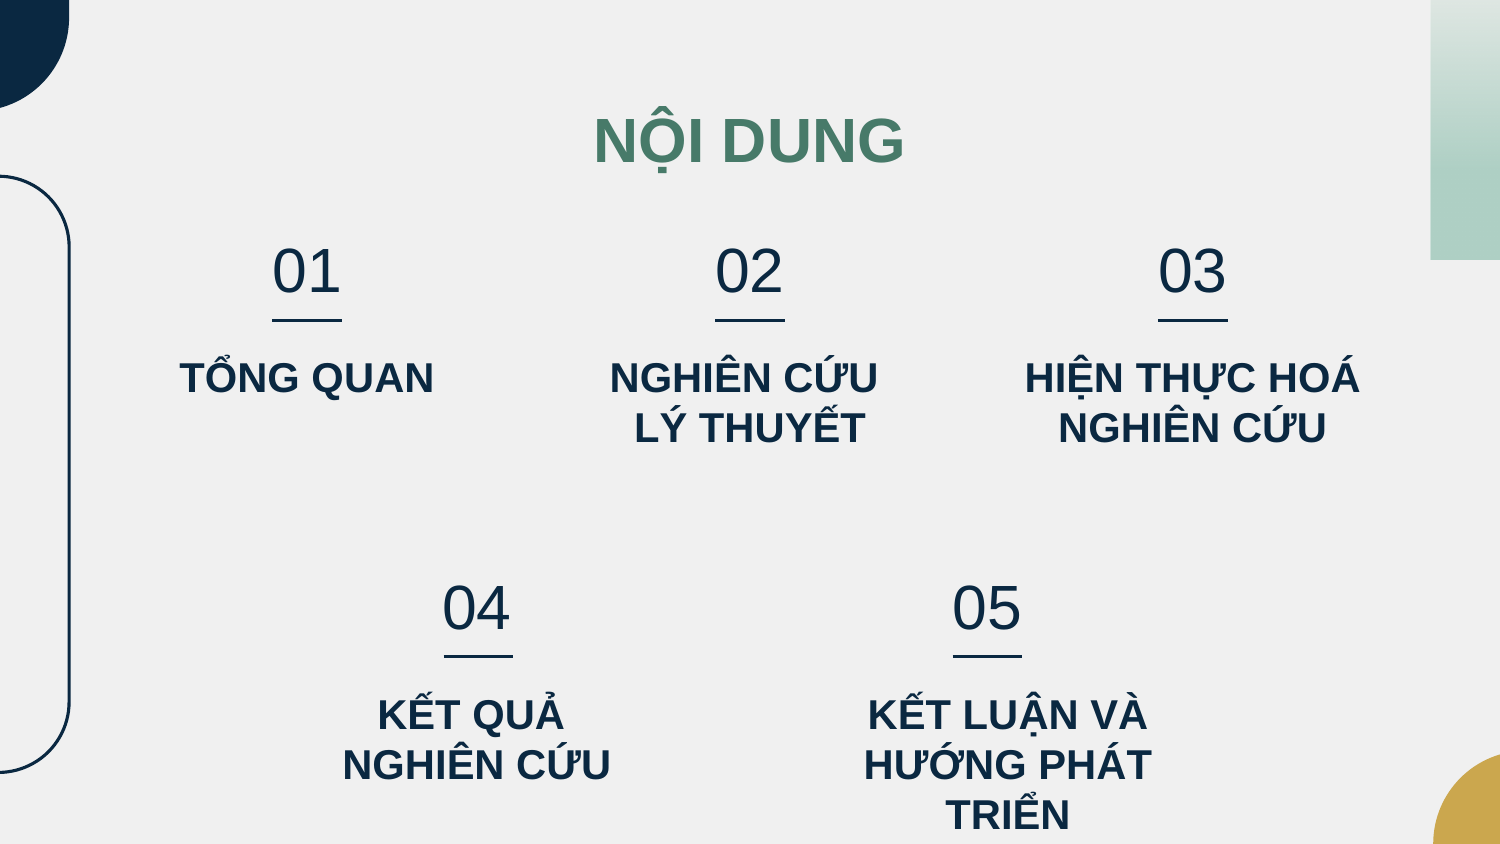

# NỘI DUNG
01
02
03
TỔNG QUAN
NGHIÊN CỨU
LÝ THUYẾT
HIỆN THỰC HOÁ NGHIÊN CỨU
04
05
KẾT QUẢ
NGHIÊN CỨU
KẾT LUẬN VÀ HƯỚNG PHÁT TRIỂN